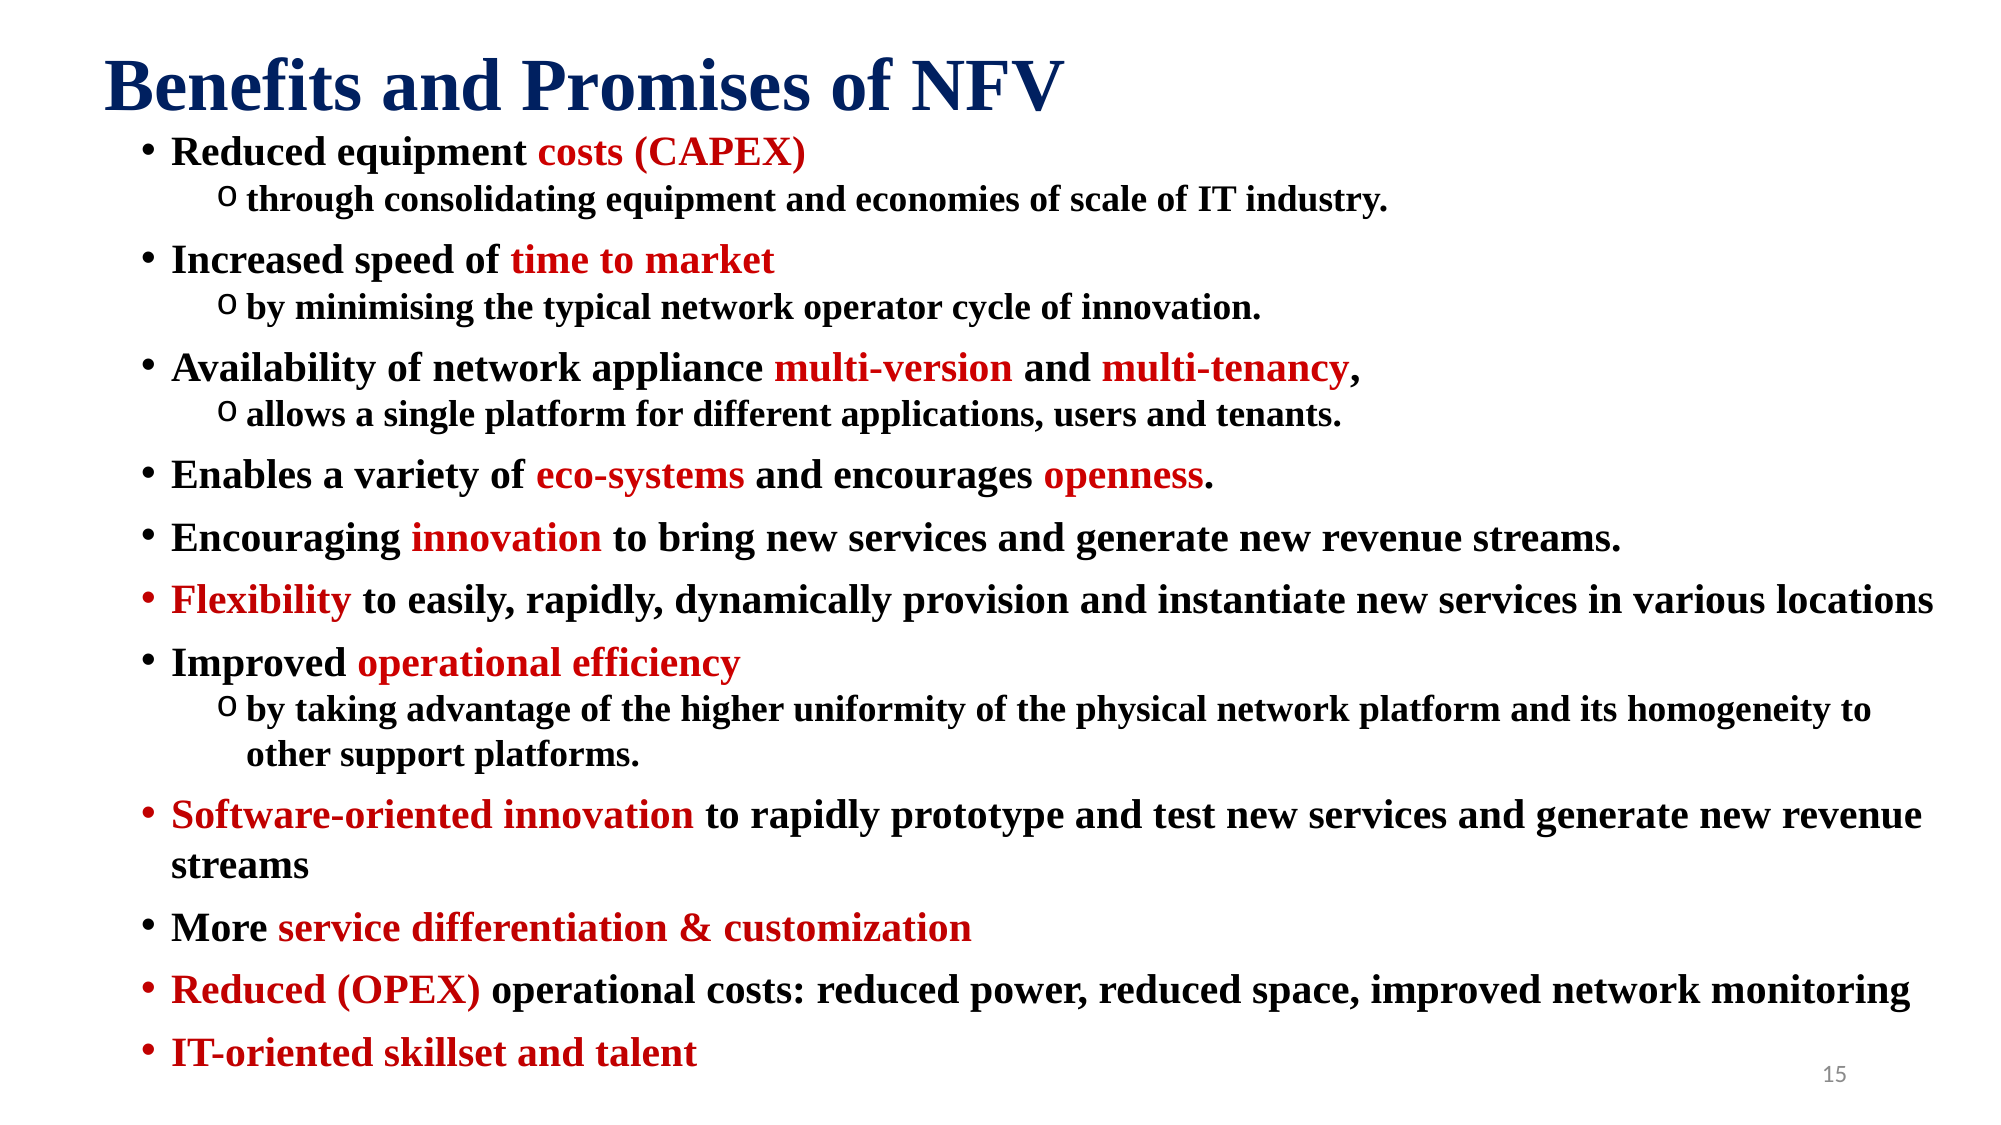

Benefits and Promises of NFV
Reduced equipment costs (CAPEX)
through consolidating equipment and economies of scale of IT industry.
Increased speed of time to market
by minimising the typical network operator cycle of innovation.
Availability of network appliance multi-version and multi-tenancy,
allows a single platform for different applications, users and tenants.
Enables a variety of eco-systems and encourages openness.
Encouraging innovation to bring new services and generate new revenue streams.
Flexibility to easily, rapidly, dynamically provision and instantiate new services in various locations
Improved operational efficiency
by taking advantage of the higher uniformity of the physical network platform and its homogeneity to other support platforms.
Software-oriented innovation to rapidly prototype and test new services and generate new revenue streams
More service differentiation & customization
Reduced (OPEX) operational costs: reduced power, reduced space, improved network monitoring
IT-oriented skillset and talent

15